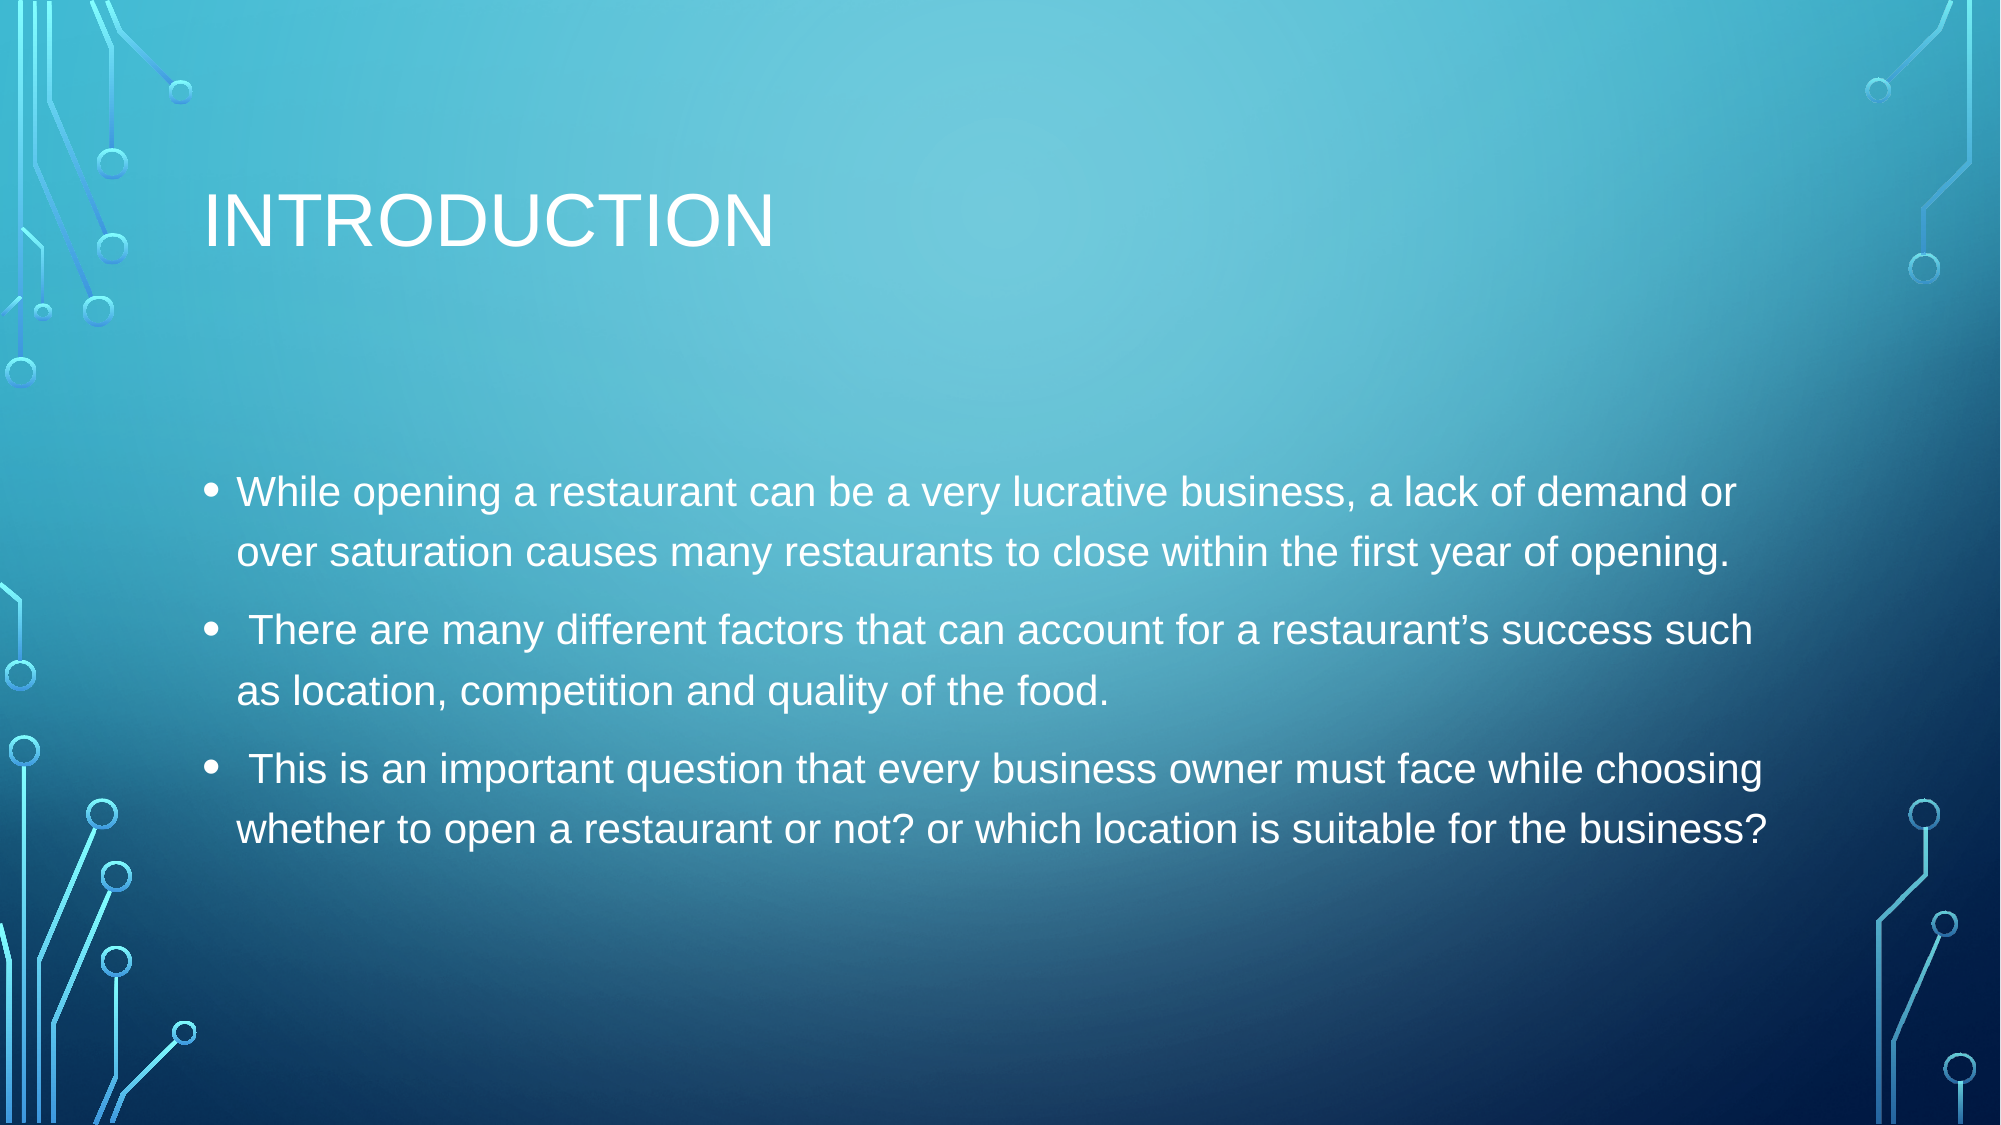

# Introduction

While opening a restaurant can be a very lucrative business, a lack of demand or over saturation causes many restaurants to close within the first year of opening.
 There are many different factors that can account for a restaurant’s success such as location, competition and quality of the food.
 This is an important question that every business owner must face while choosing whether to open a restaurant or not? or which location is suitable for the business?